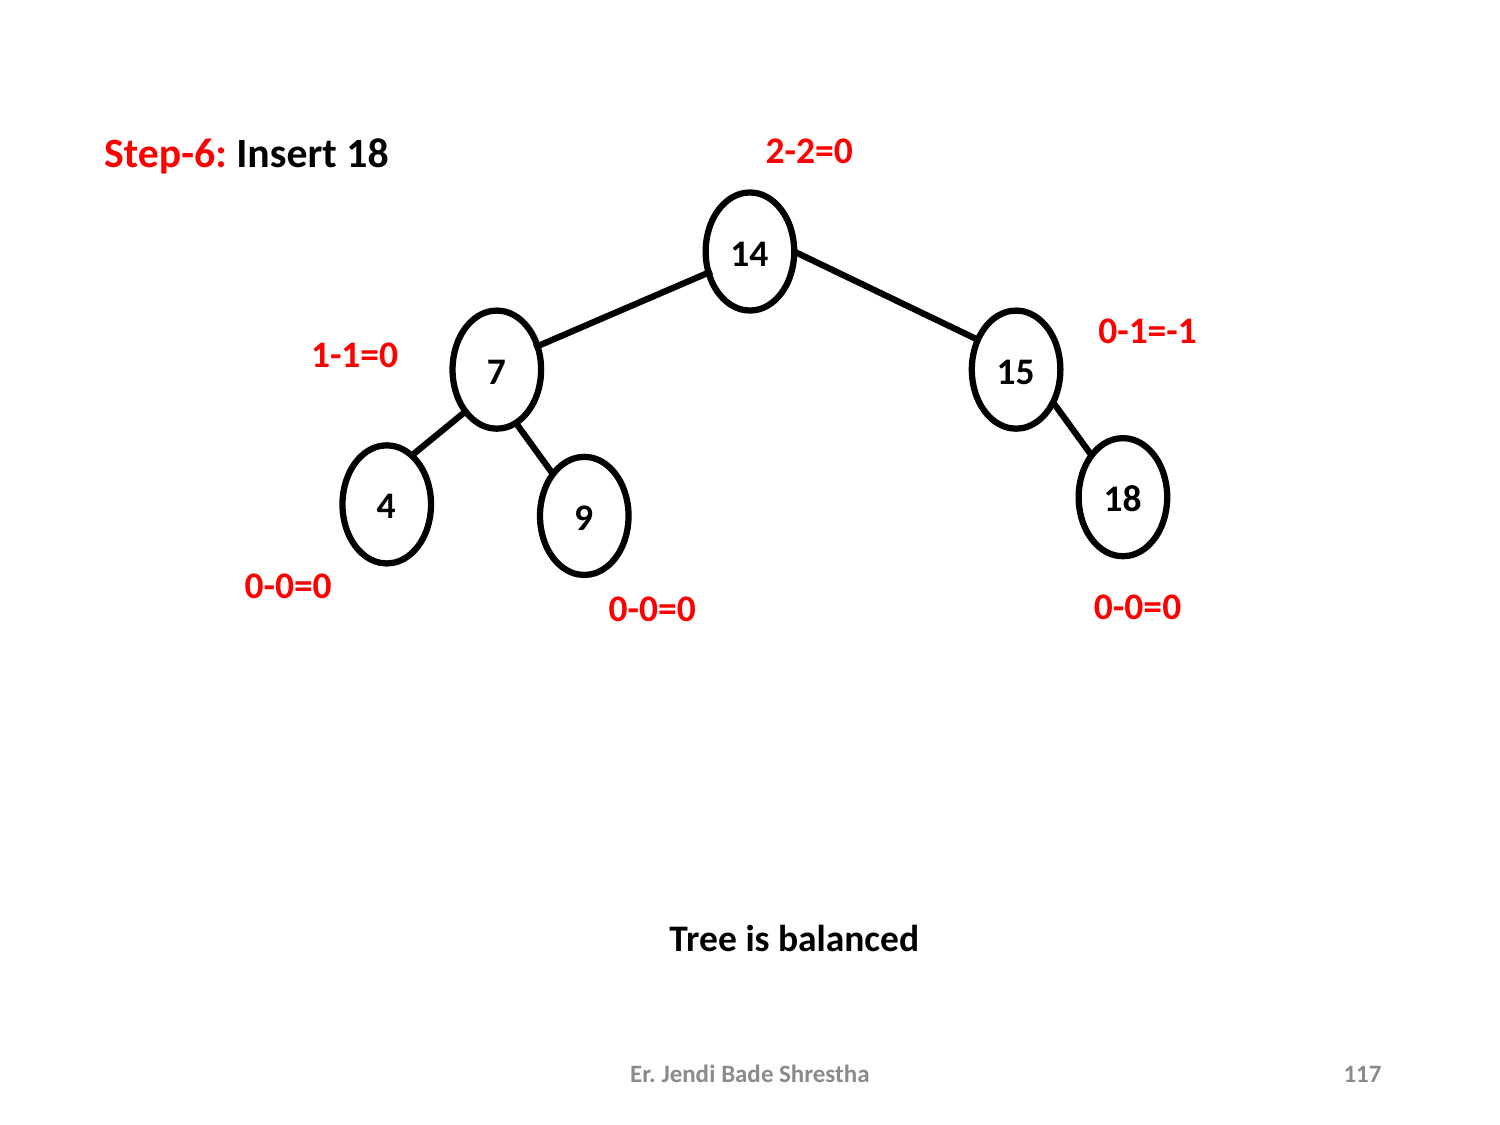

Step-6: Insert 18
	2-2=0

14
0-1=-1

1-1=0
7
15

18
4
9
0-0=0
0-0=0
0-0=0
Tree is balanced
Er. Jendi Bade Shrestha
117